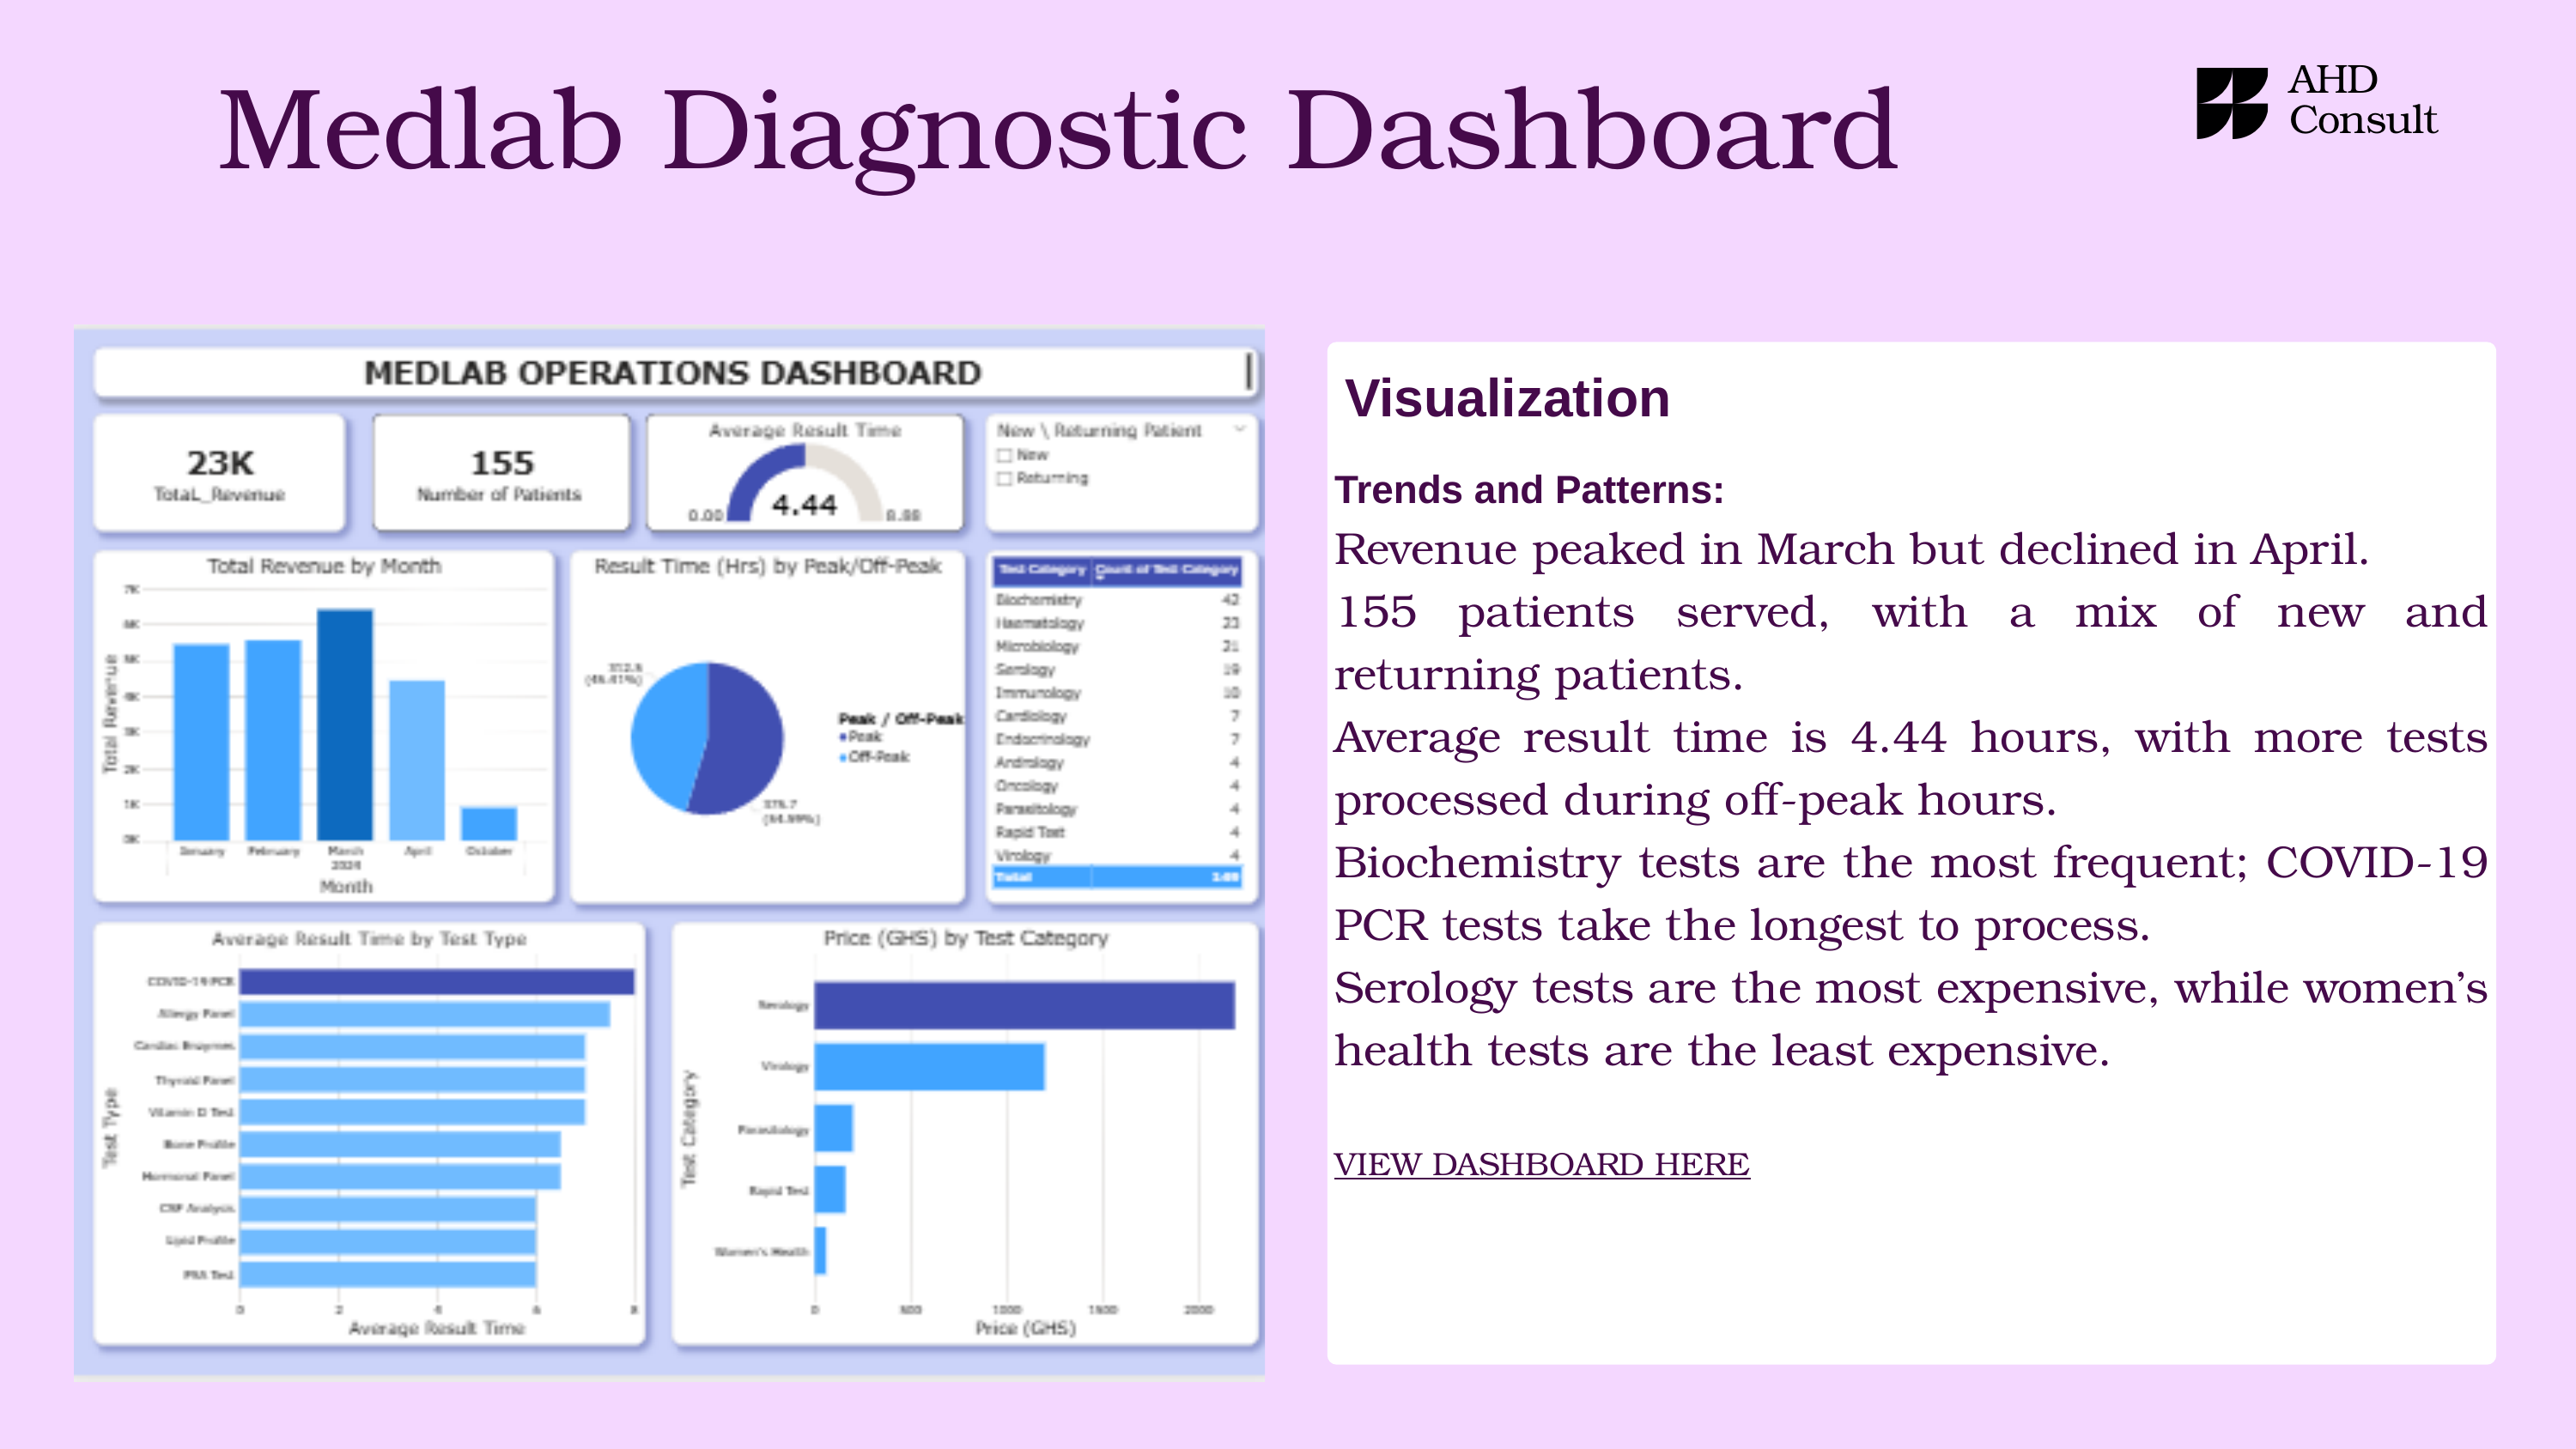

AHD
Consult

Medlab Diagnostic Dashboard

Trends and Patterns:
Revenue peaked in March but declined in April.
155 patients served, with a mix of new and returning patients.
Average result time is 4.44 hours, with more tests processed during off-peak hours.
Biochemistry tests are the most frequent; COVID-19 PCR tests take the longest to process.
Serology tests are the most expensive, while women’s health tests are the least expensive.

VIEW DASHBOARD HERE

Visualization